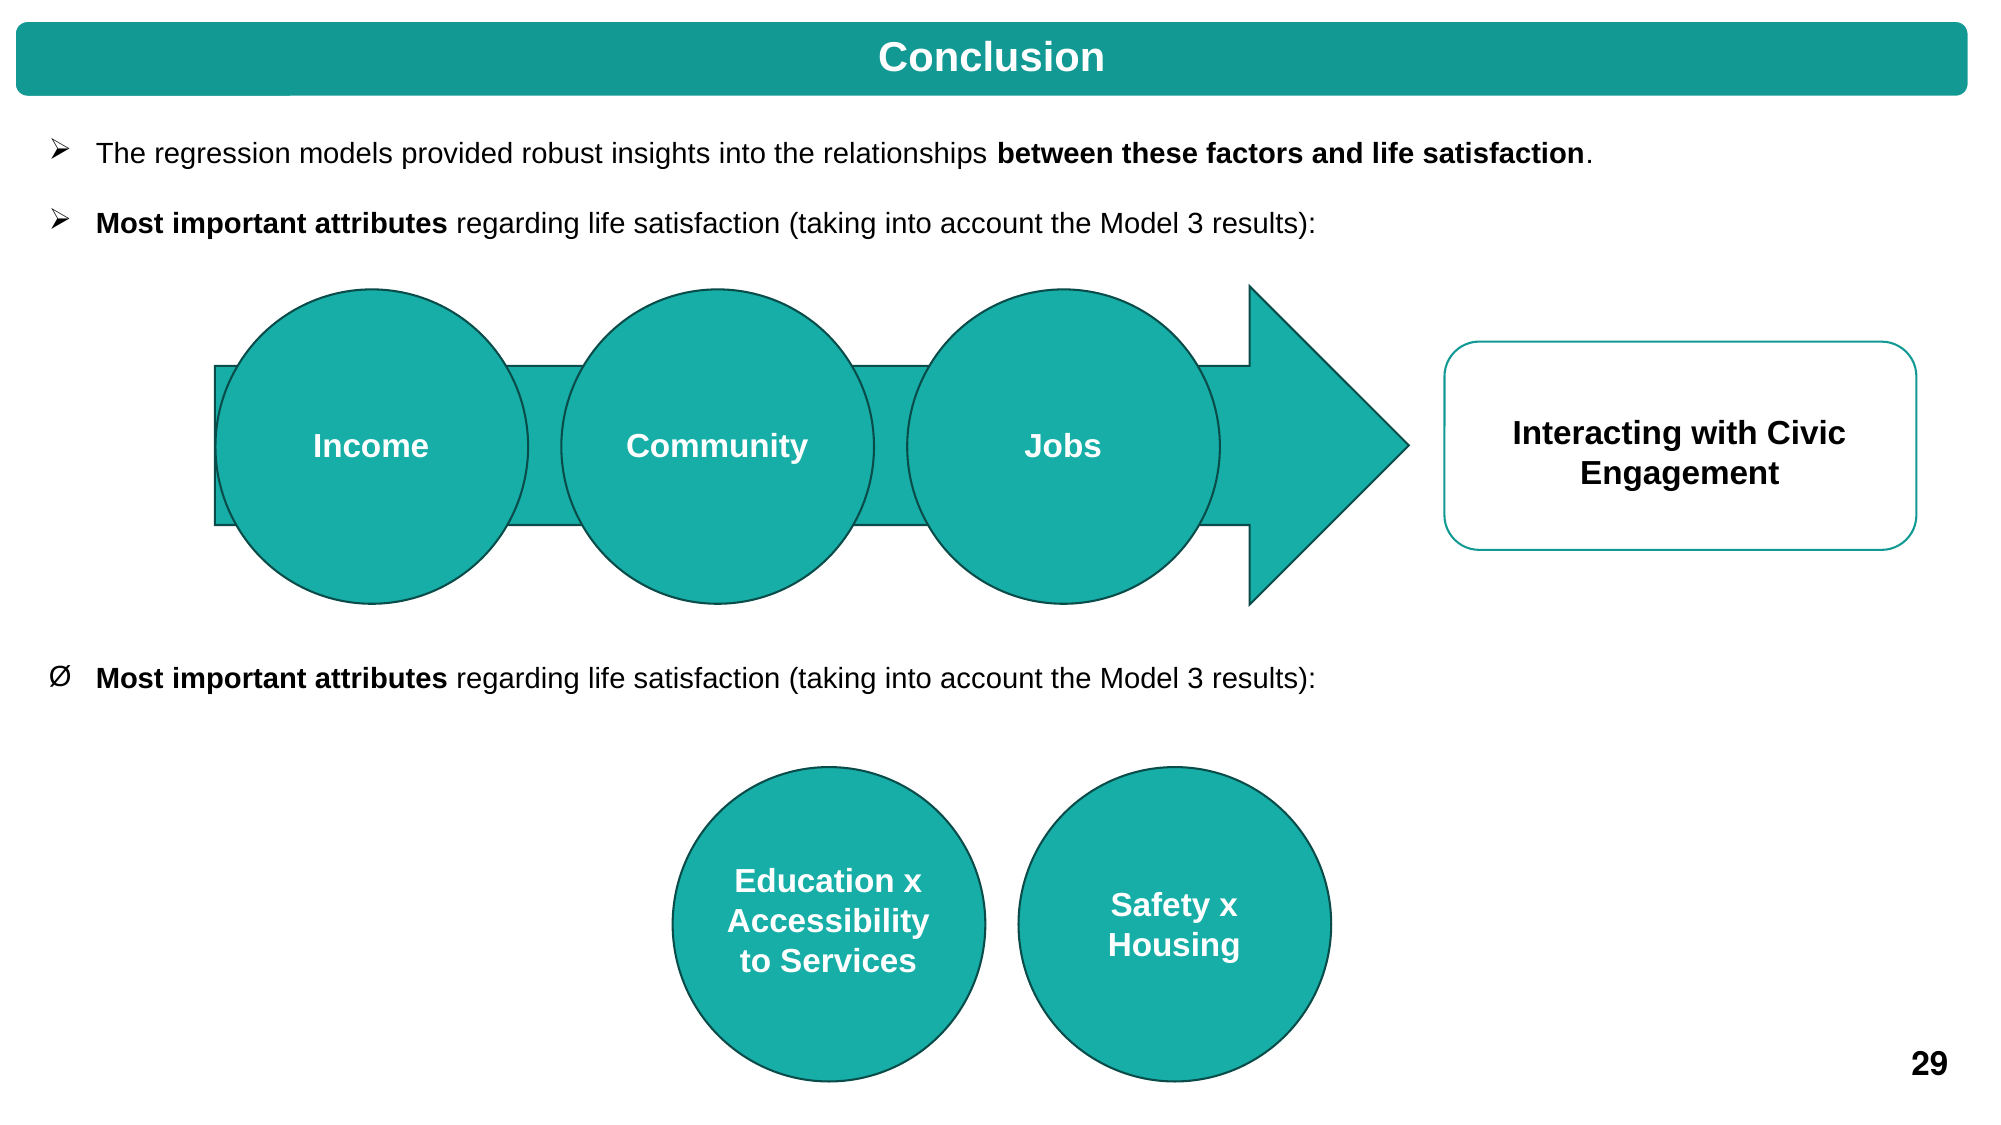

Conclusion
The regression models provided robust insights into the relationships between these factors and life satisfaction.

Most important attributes regarding life satisfaction (taking into account the Model 3 results):

Most important attributes regarding life satisfaction (taking into account the Model 3 results):

Community
Jobs
Income

Interacting with Civic Engagement

Education x
Accessibility to Services
Safety x
Housing
29